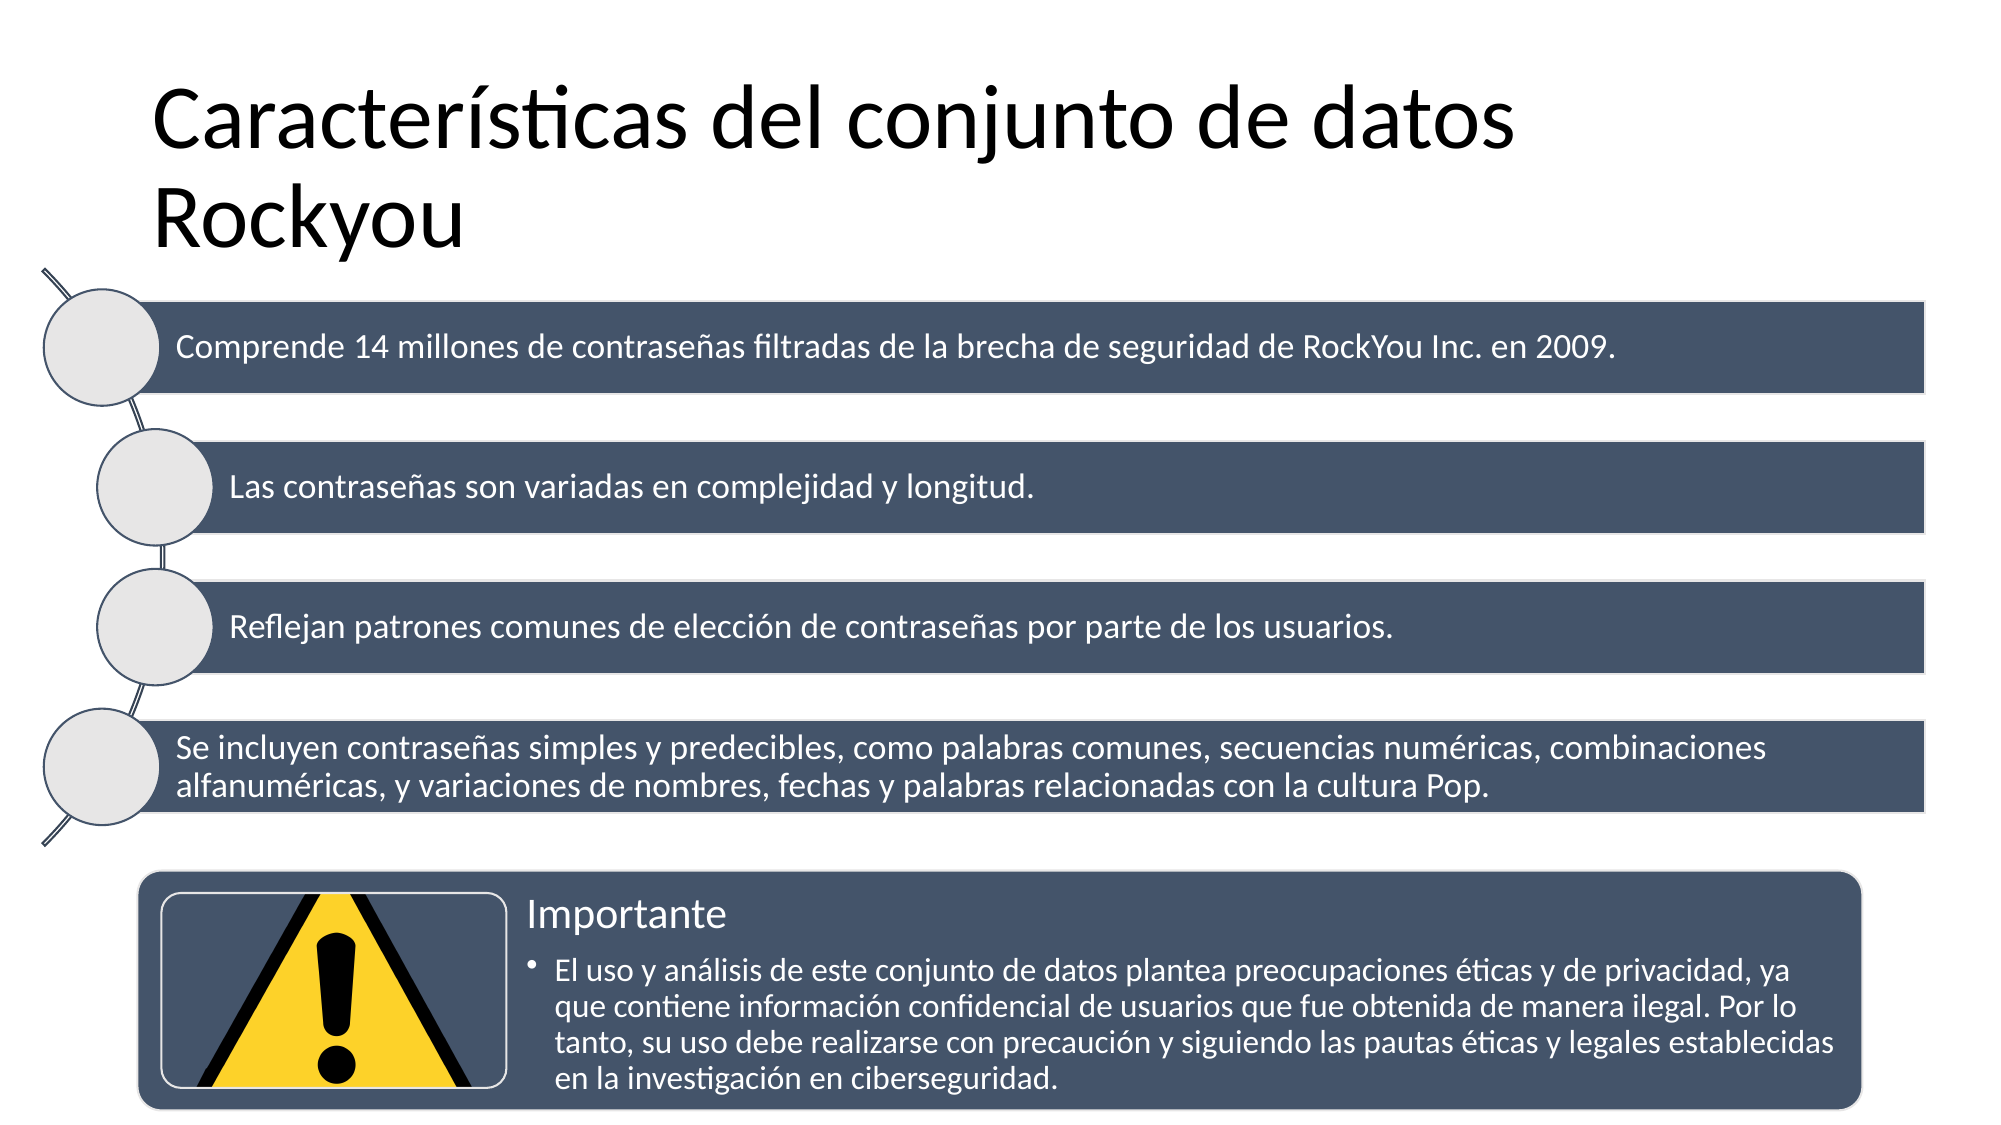

# Características del conjunto de datos Rockyou
Comprende 14 millones de contraseñas filtradas de la brecha de seguridad de RockYou Inc. en 2009.
Las contraseñas son variadas en complejidad y longitud.
Reflejan patrones comunes de elección de contraseñas por parte de los usuarios.
Se incluyen contraseñas simples y predecibles, como palabras comunes, secuencias numéricas, combinaciones alfanuméricas, y variaciones de nombres, fechas y palabras relacionadas con la cultura Pop.
Importante
El uso y análisis de este conjunto de datos plantea preocupaciones éticas y de privacidad, ya que contiene información confidencial de usuarios que fue obtenida de manera ilegal. Por lo tanto, su uso debe realizarse con precaución y siguiendo las pautas éticas y legales establecidas en la investigación en ciberseguridad.